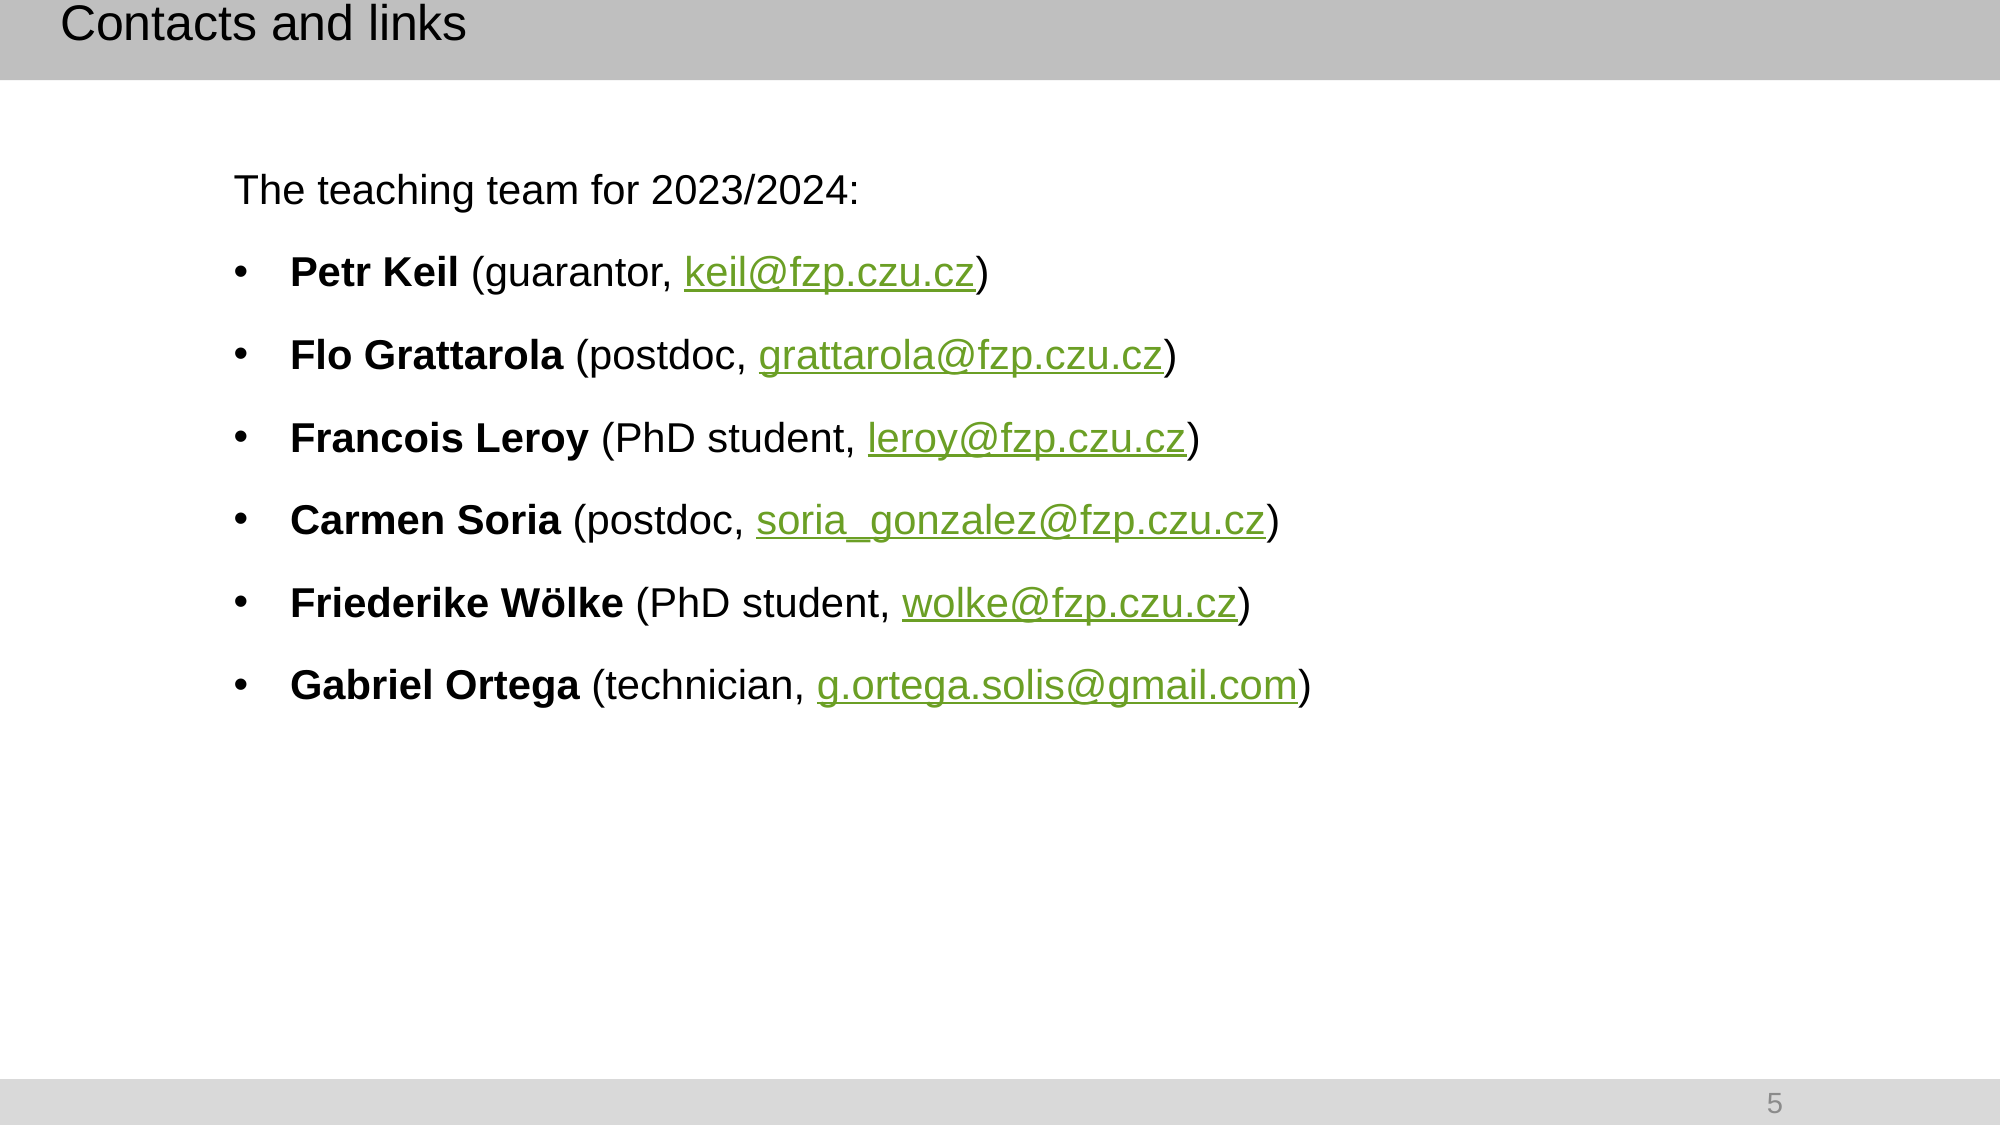

# Contacts and links
The teaching team for 2023/2024:
Petr Keil (guarantor, keil@fzp.czu.cz)
Flo Grattarola (postdoc, grattarola@fzp.czu.cz)
Francois Leroy (PhD student, leroy@fzp.czu.cz)
Carmen Soria (postdoc, soria_gonzalez@fzp.czu.cz)
Friederike Wölke (PhD student, wolke@fzp.czu.cz)
Gabriel Ortega (technician, g.ortega.solis@gmail.com)

5